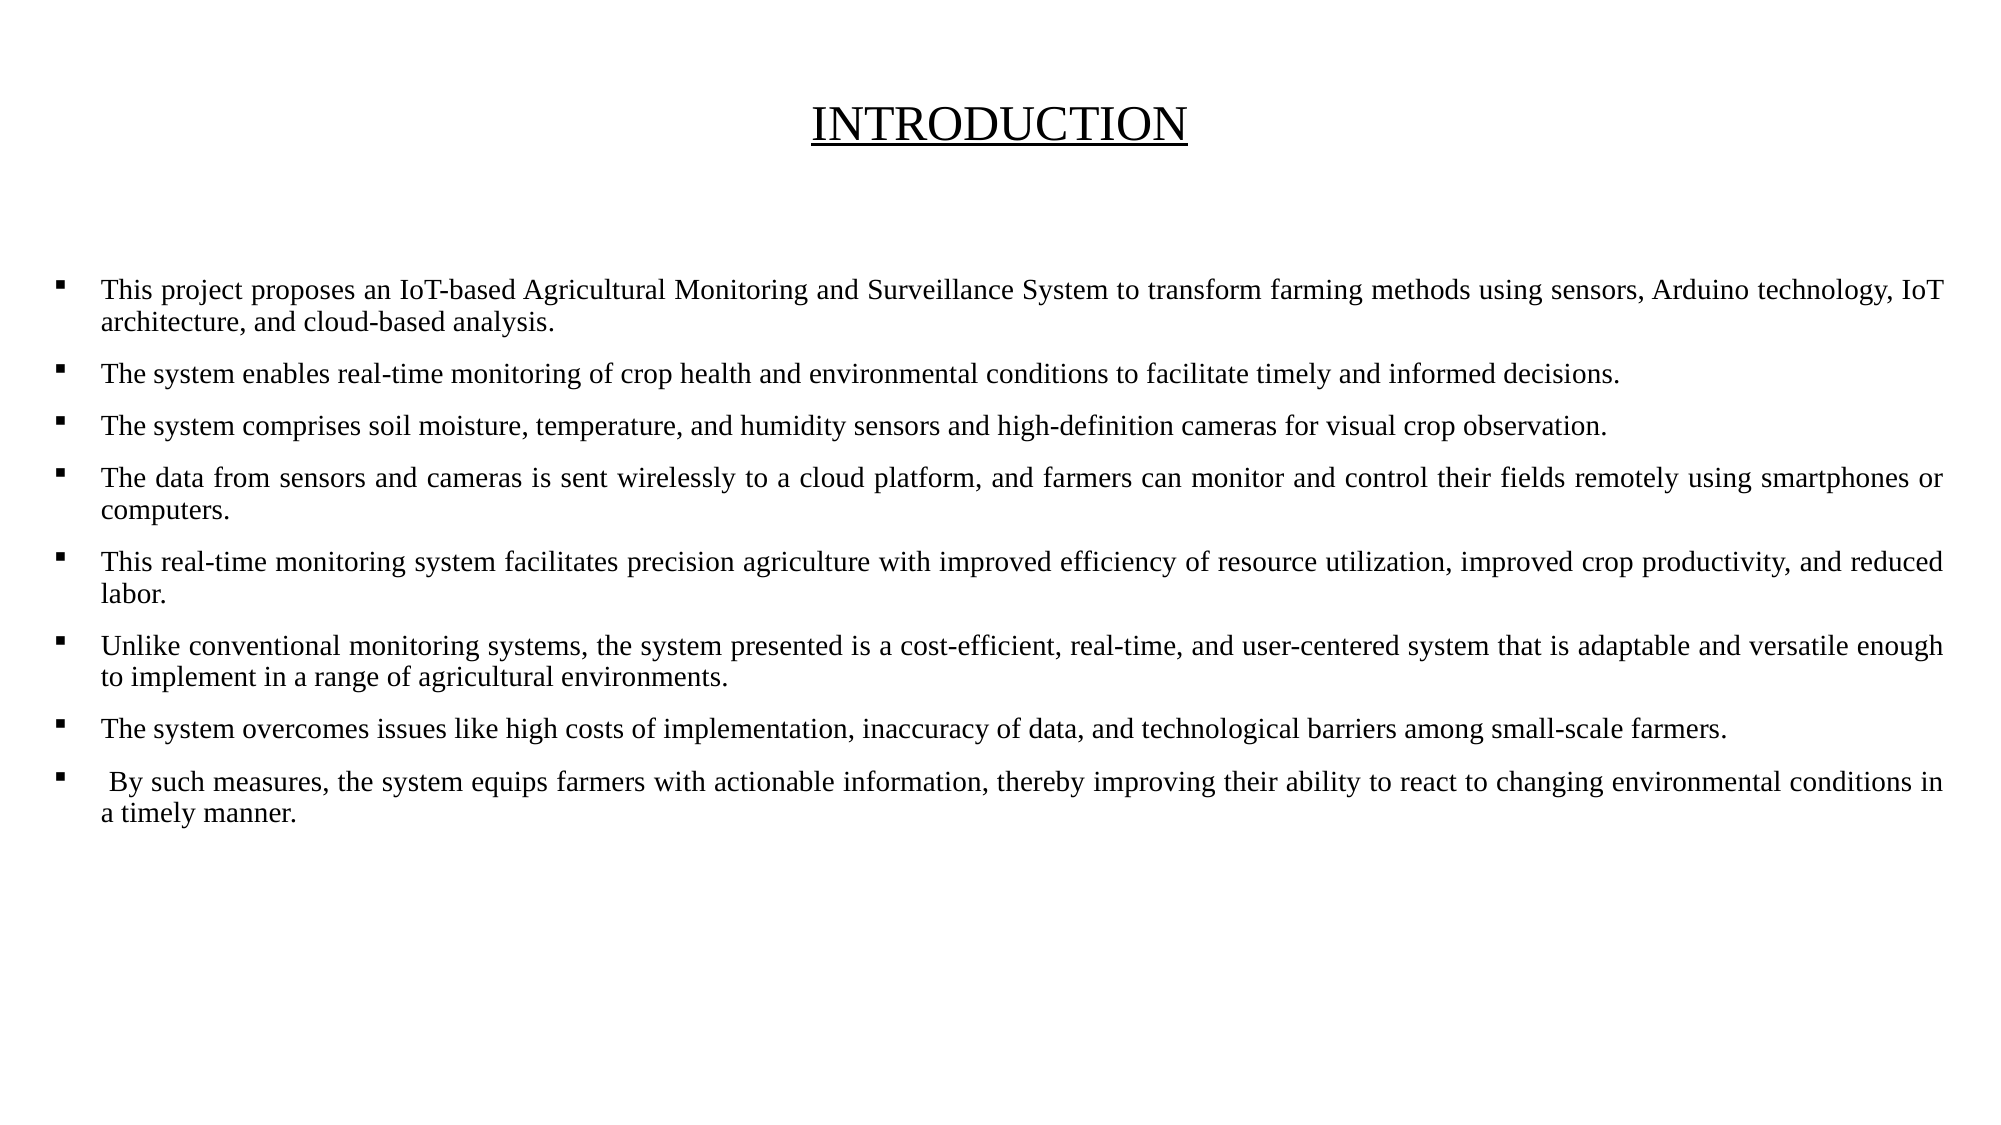

# INTRODUCTION
This project proposes an IoT-based Agricultural Monitoring and Surveillance System to transform farming methods using sensors, Arduino technology, IoT architecture, and cloud-based analysis.
The system enables real-time monitoring of crop health and environmental conditions to facilitate timely and informed decisions.
The system comprises soil moisture, temperature, and humidity sensors and high-definition cameras for visual crop observation.
The data from sensors and cameras is sent wirelessly to a cloud platform, and farmers can monitor and control their fields remotely using smartphones or computers.
This real-time monitoring system facilitates precision agriculture with improved efficiency of resource utilization, improved crop productivity, and reduced labor.
Unlike conventional monitoring systems, the system presented is a cost-efficient, real-time, and user-centered system that is adaptable and versatile enough to implement in a range of agricultural environments.
The system overcomes issues like high costs of implementation, inaccuracy of data, and technological barriers among small-scale farmers.
 By such measures, the system equips farmers with actionable information, thereby improving their ability to react to changing environmental conditions in a timely manner.